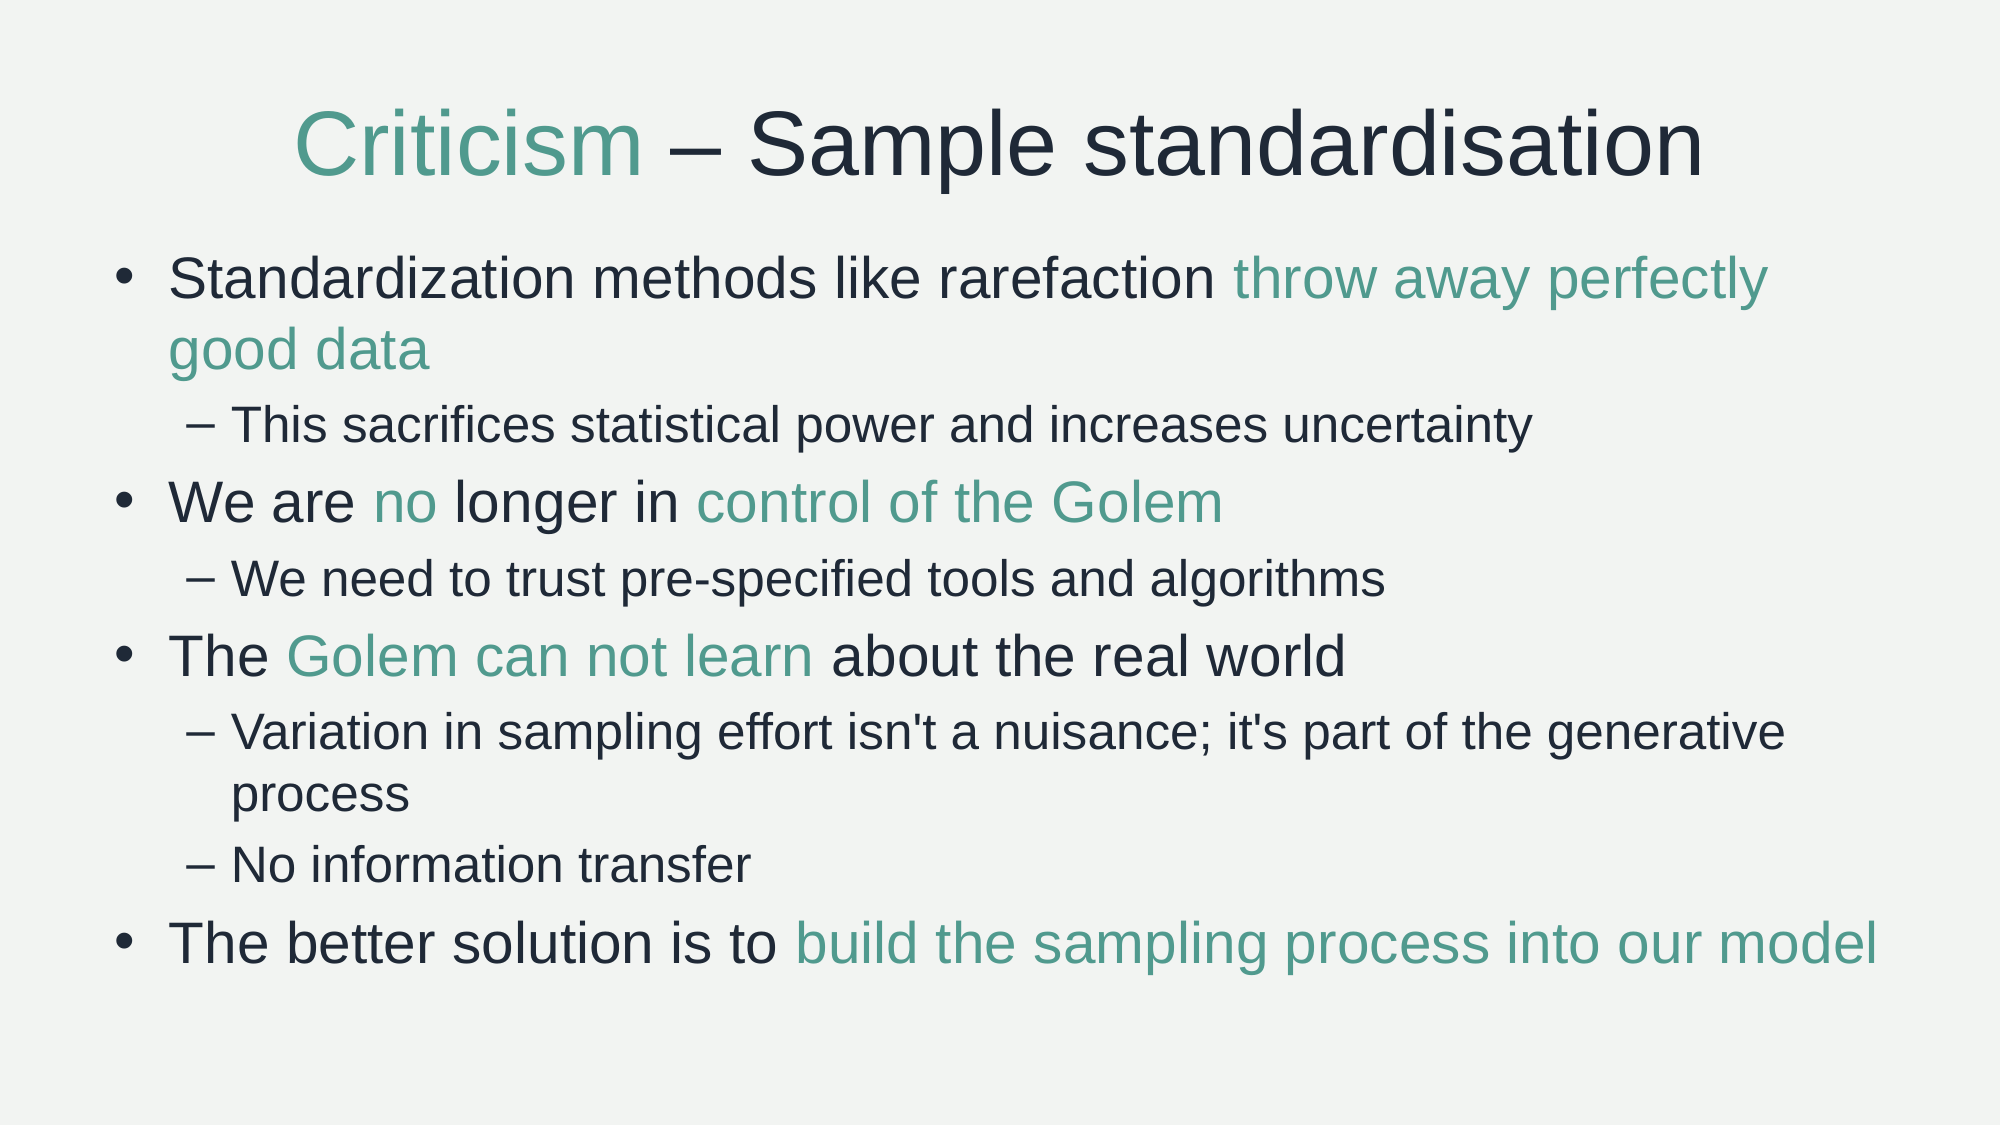

# Criticism – Sample standardisation
Standardization methods like rarefaction throw away perfectly good data
This sacrifices statistical power and increases uncertainty
We are no longer in control of the Golem
We need to trust pre-specified tools and algorithms
The Golem can not learn about the real world
Variation in sampling effort isn't a nuisance; it's part of the generative process
No information transfer
The better solution is to build the sampling process into our model